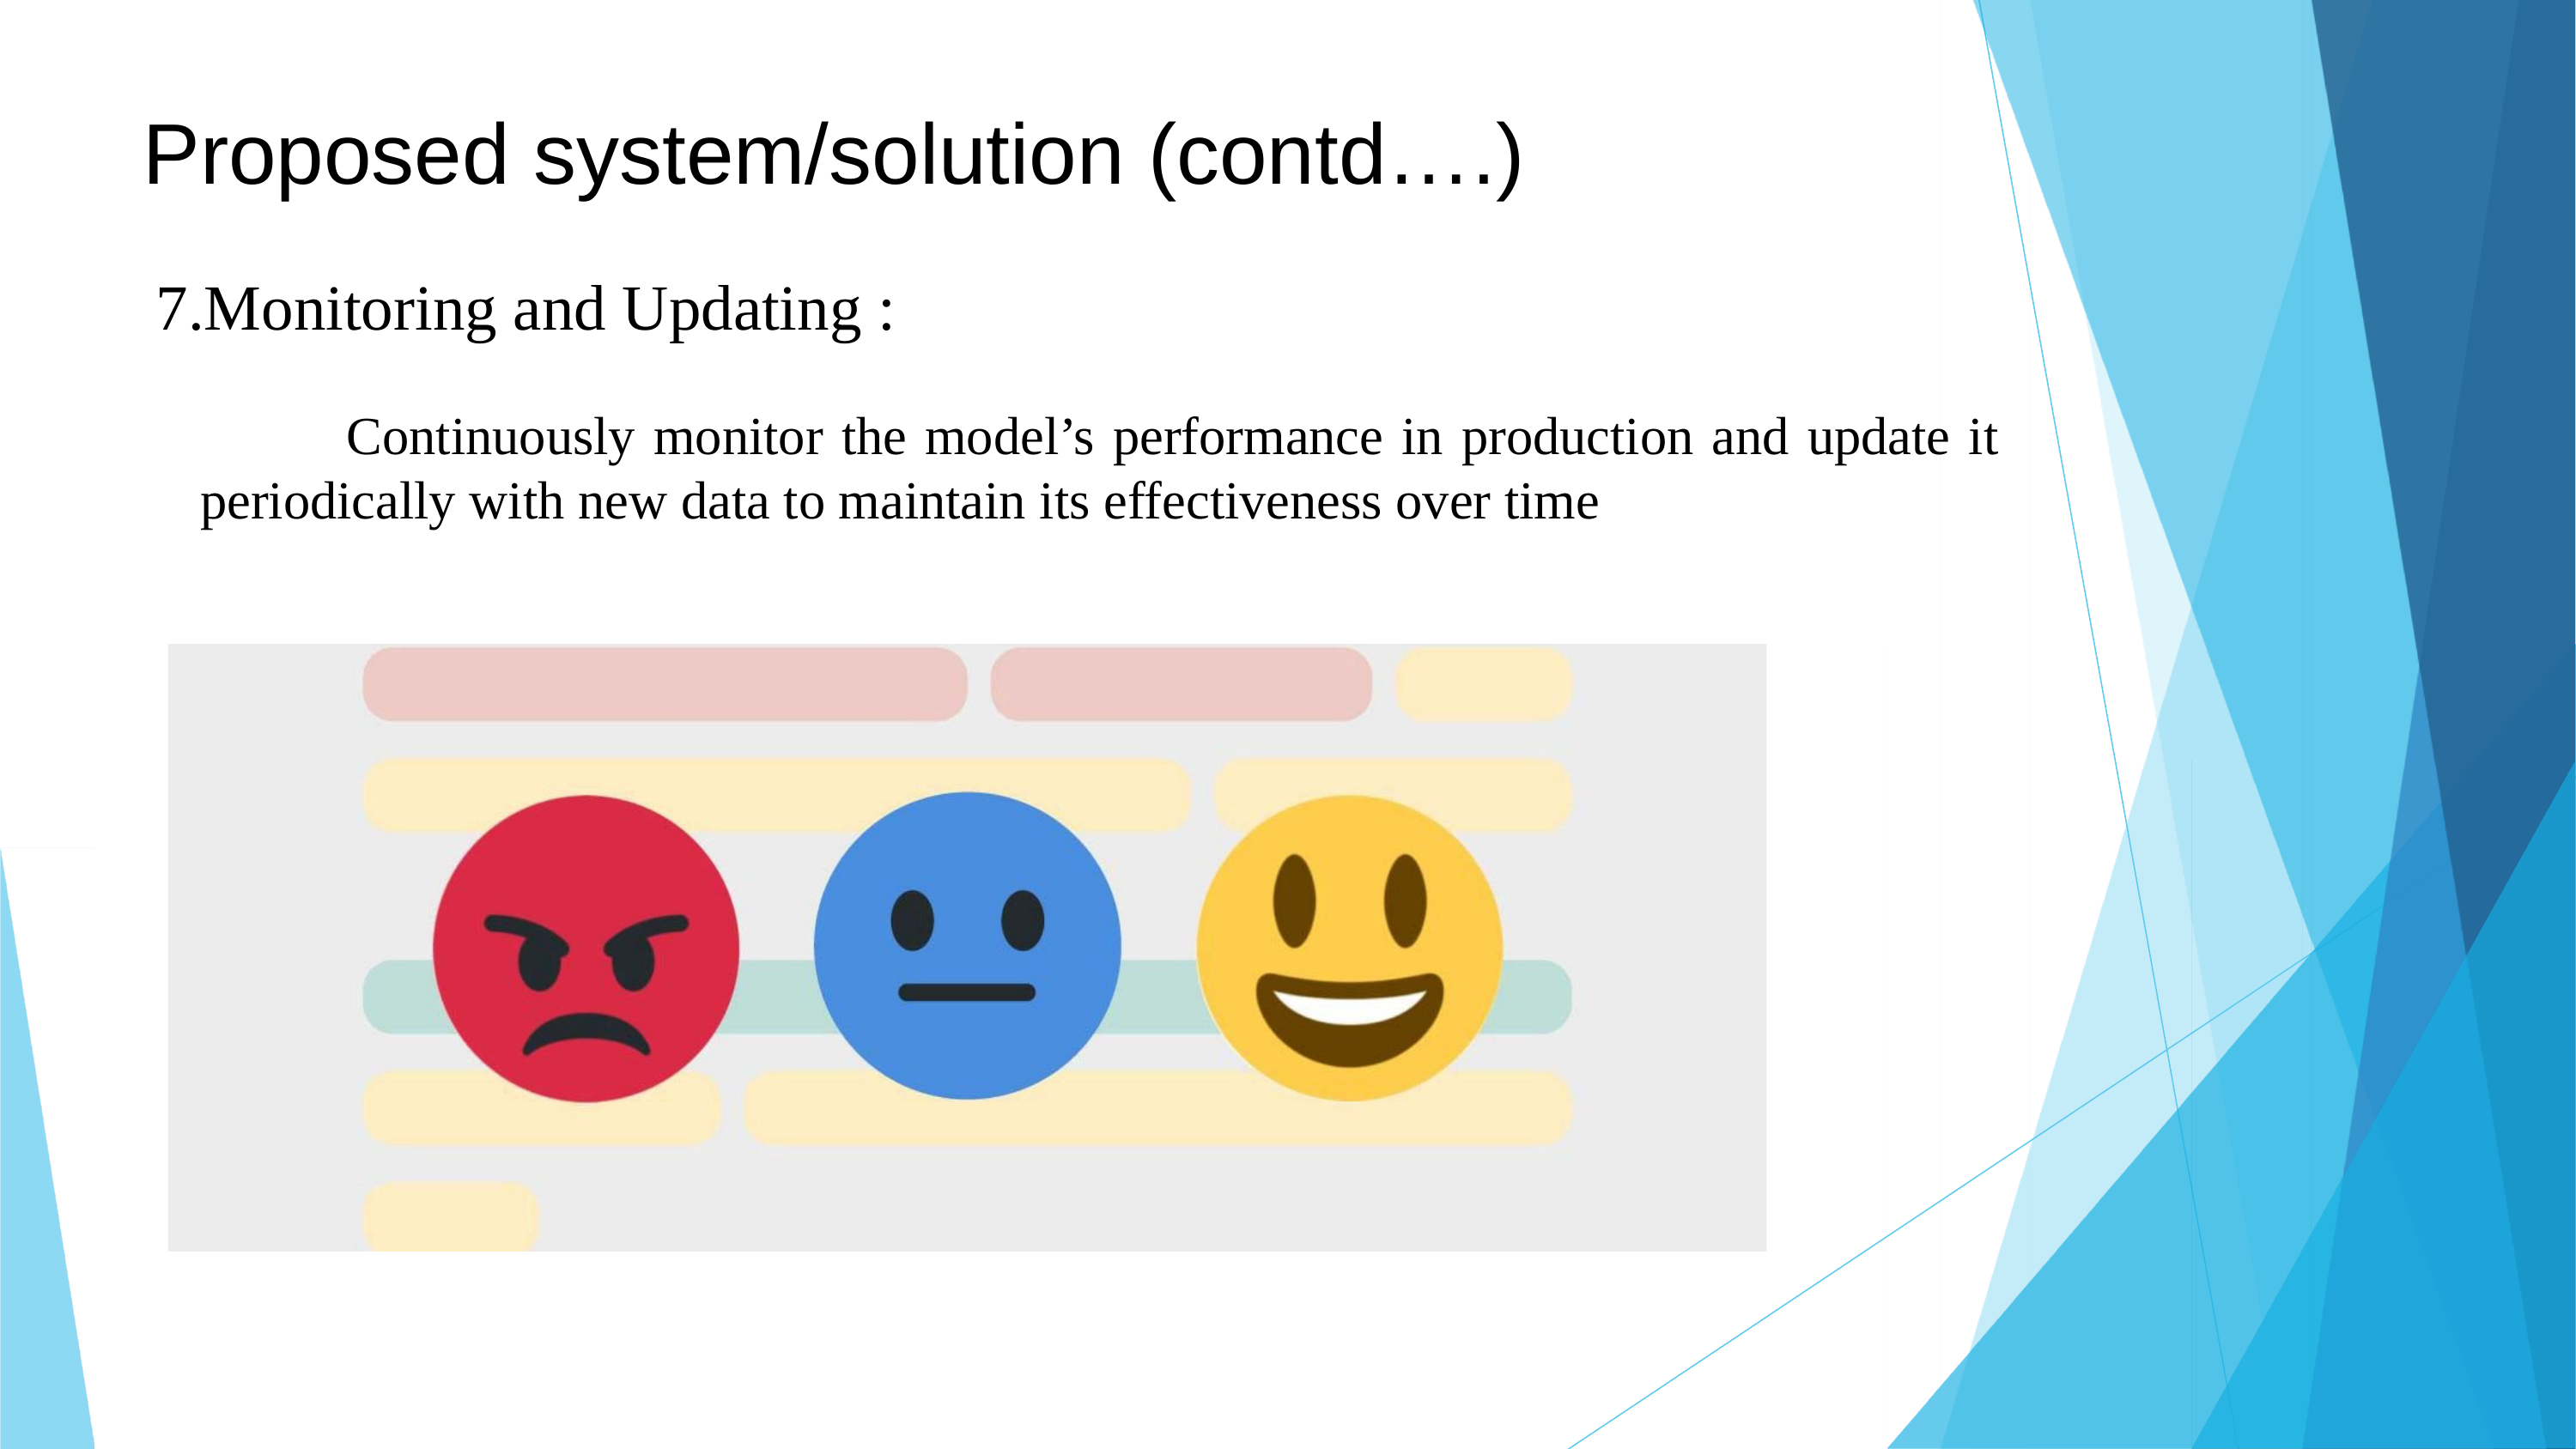

Proposed system/solution (contd….)
7.Monitoring and Updating :
        Continuously monitor the model’s performance in production and update it       periodically with new data to maintain its effectiveness over time